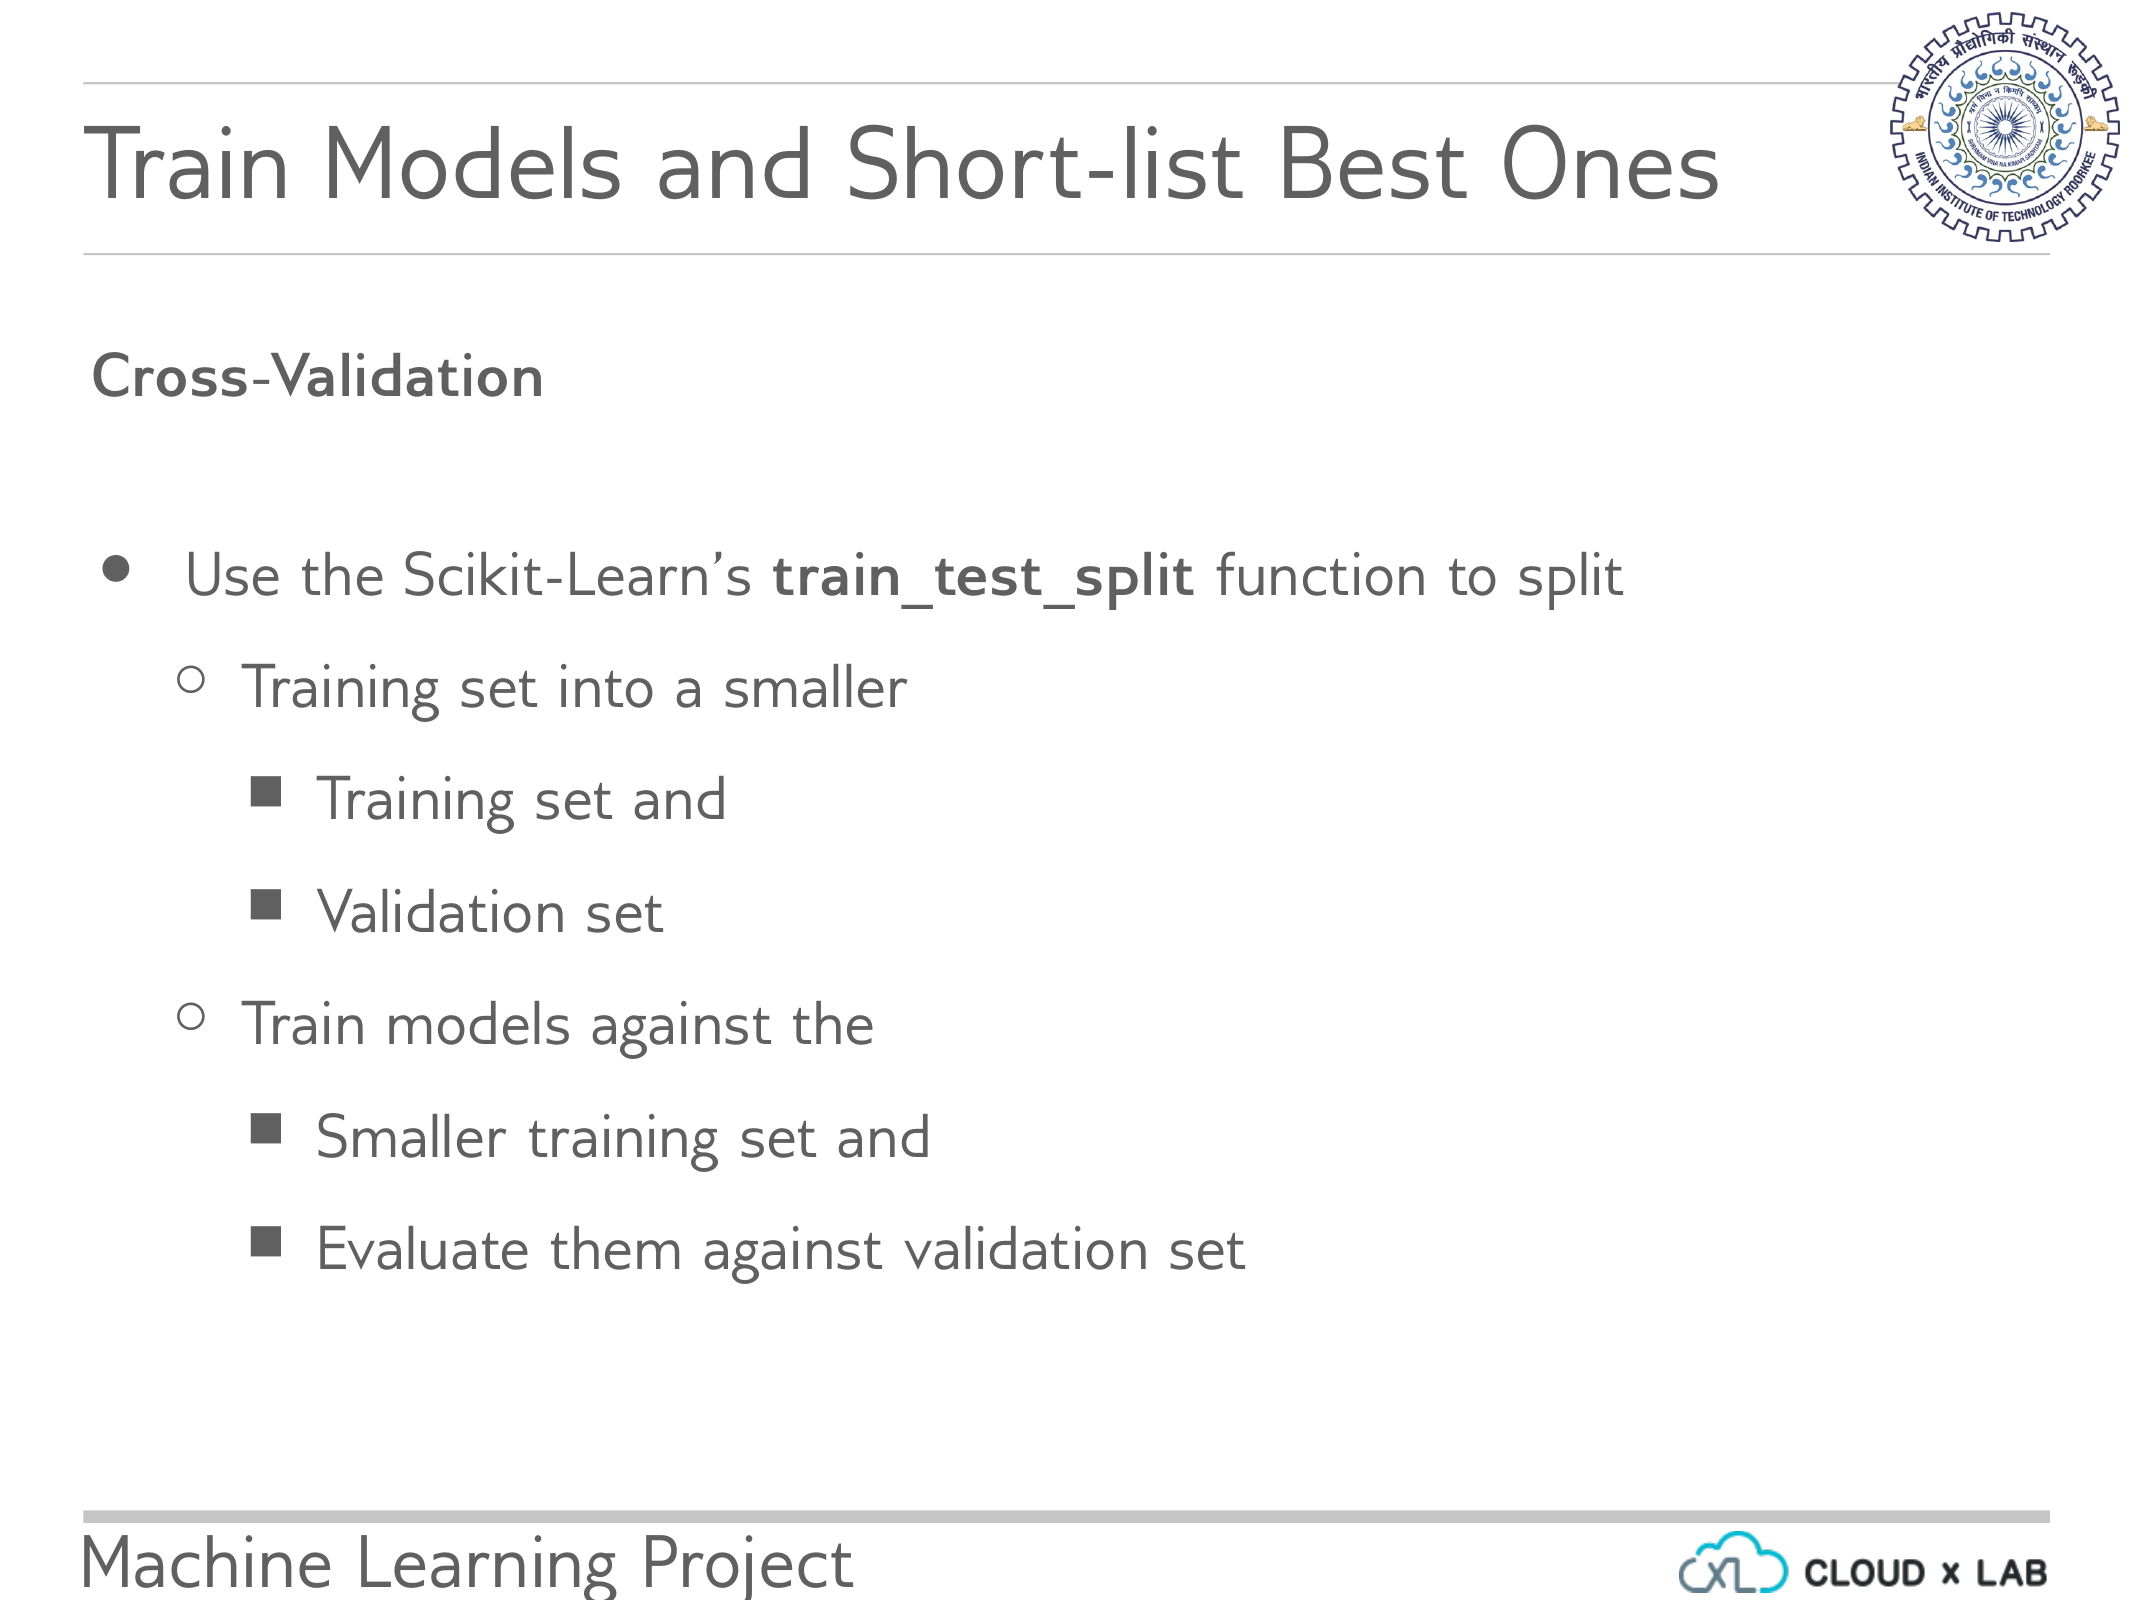

Train Models and Short-list Best Ones
Cross-Validation

 Use the Scikit-Learn’s train_test_split function to split
Training set into a smaller
Training set and
Validation set
Train models against the
Smaller training set and
Evaluate them against validation set